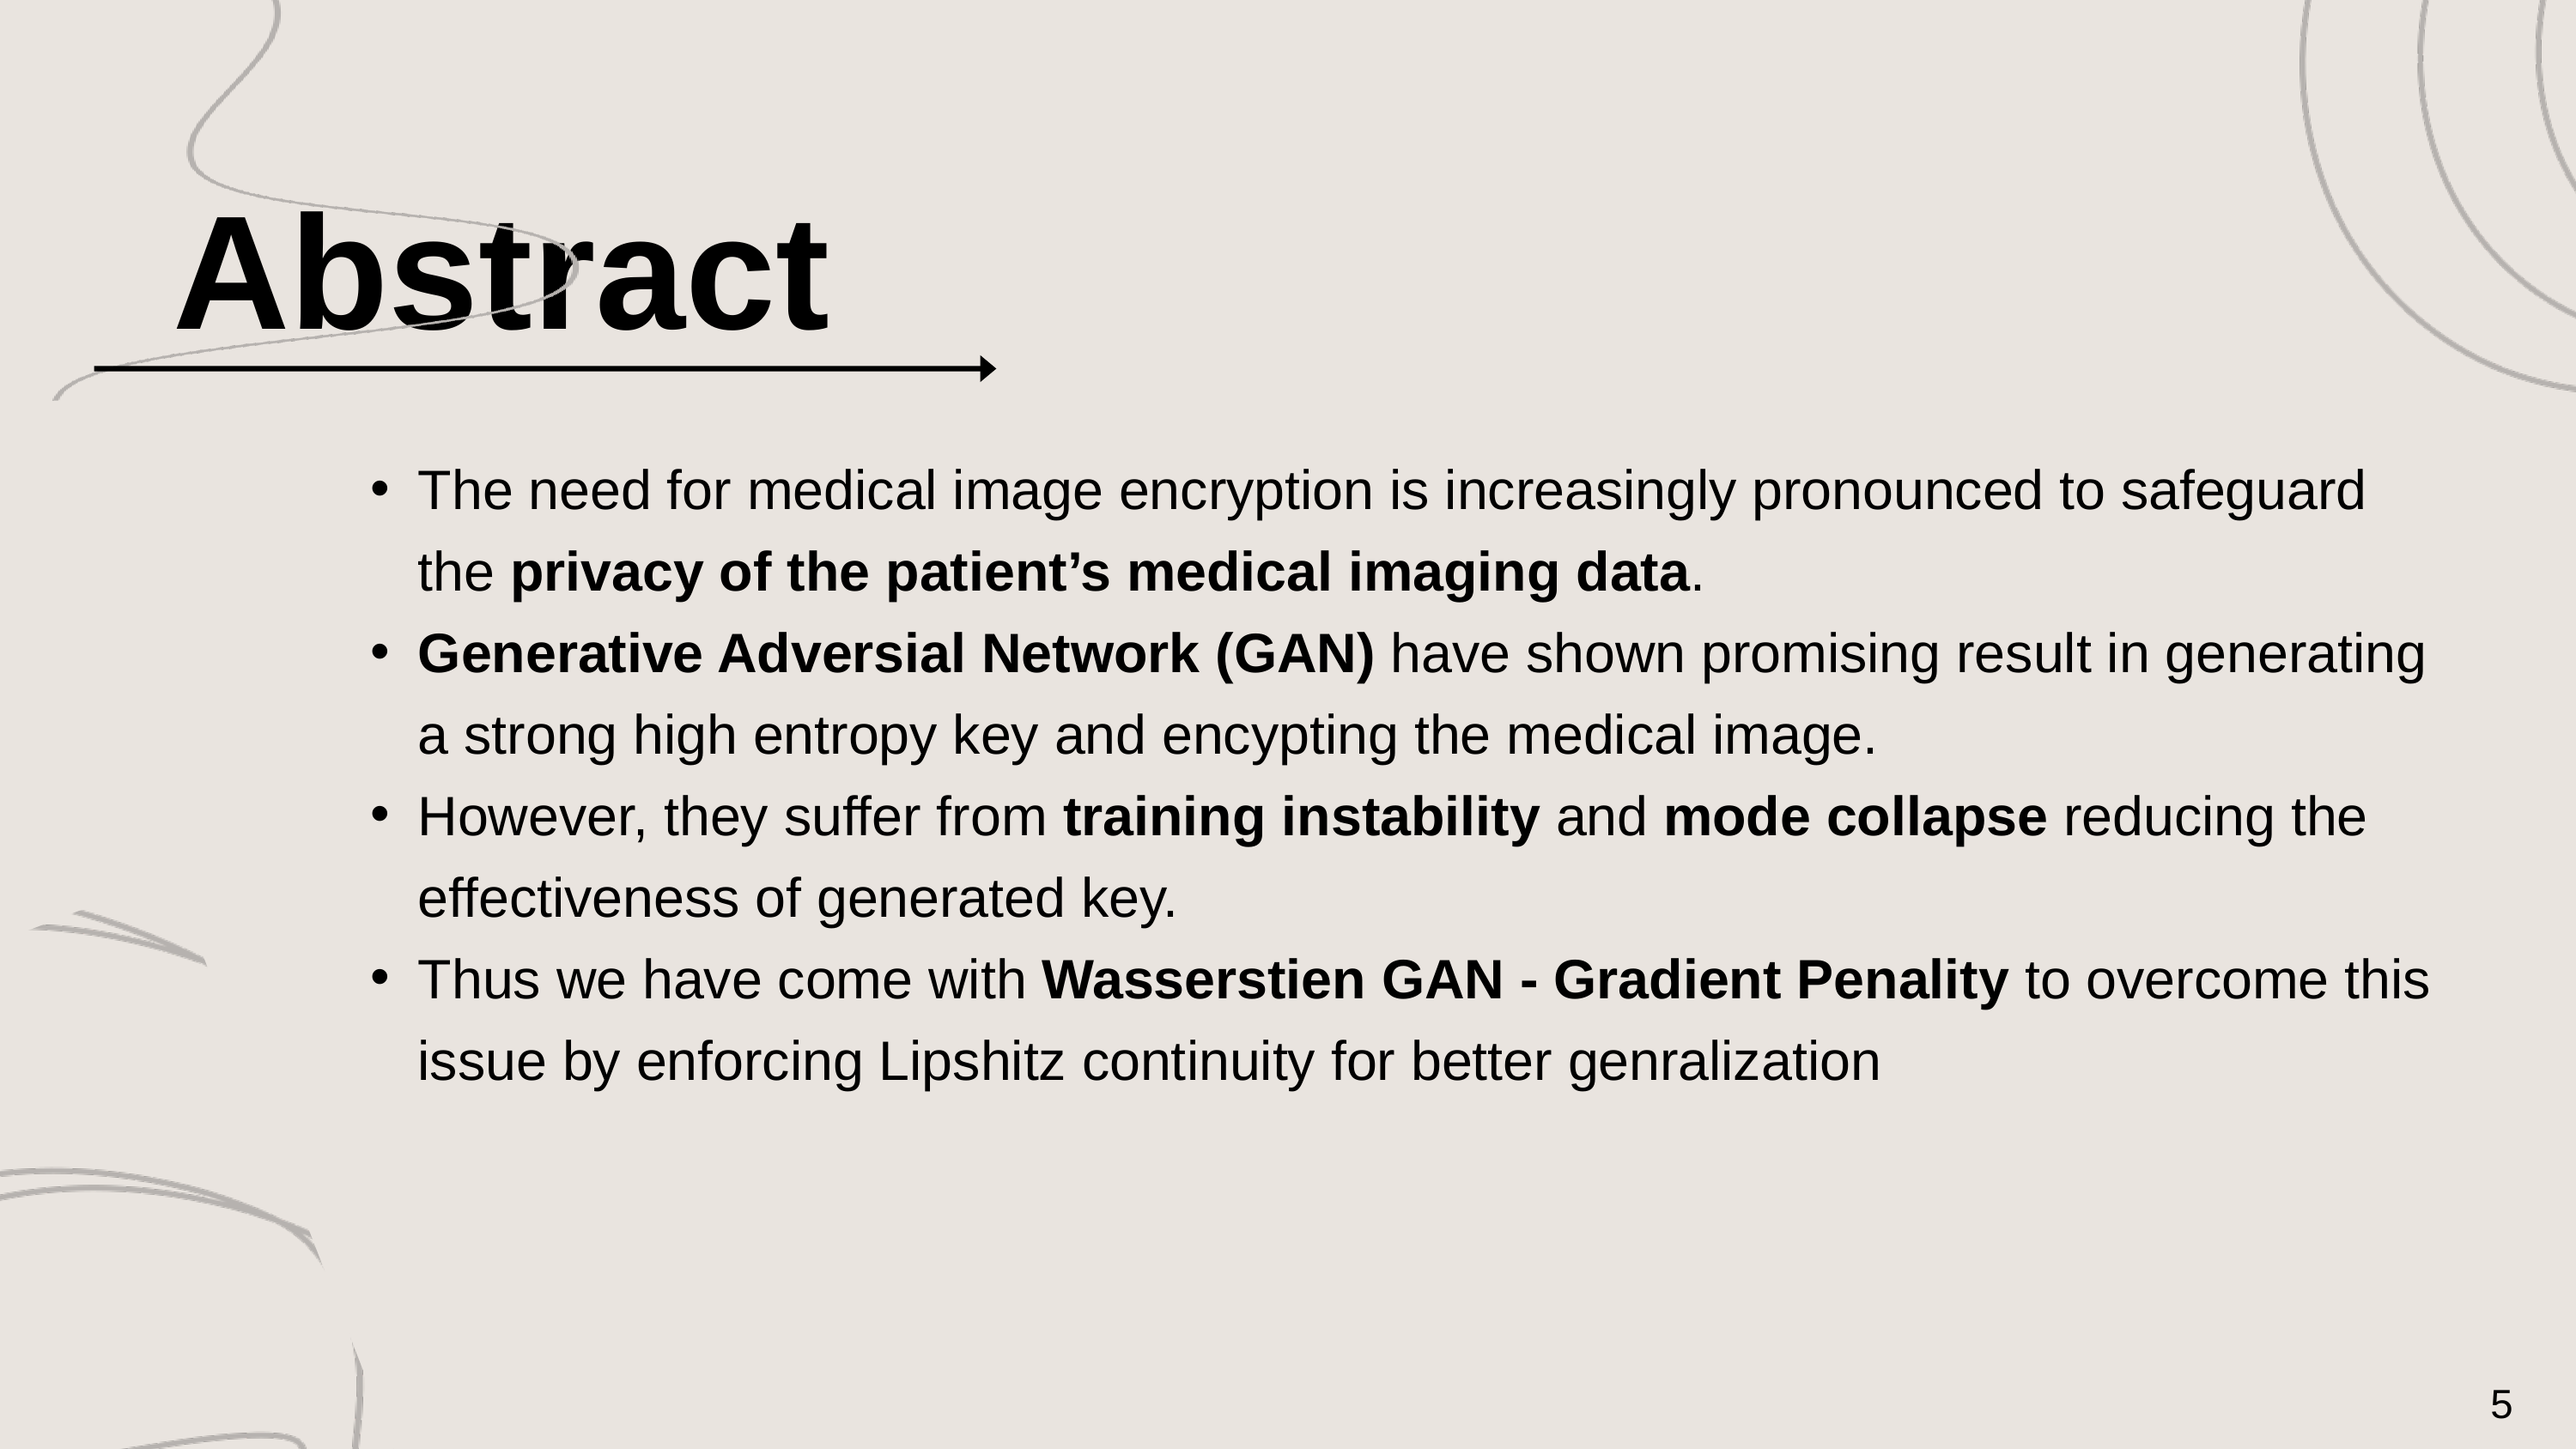

Abstract

The need for medical image encryption is increasingly pronounced to safeguard the privacy of the patient’s medical imaging data.
Generative Adversial Network (GAN) have shown promising result in generating a strong high entropy key and encypting the medical image.
However, they suffer from training instability and mode collapse reducing the effectiveness of generated key.
Thus we have come with Wasserstien GAN - Gradient Penality to overcome this issue by enforcing Lipshitz continuity for better genralization

5